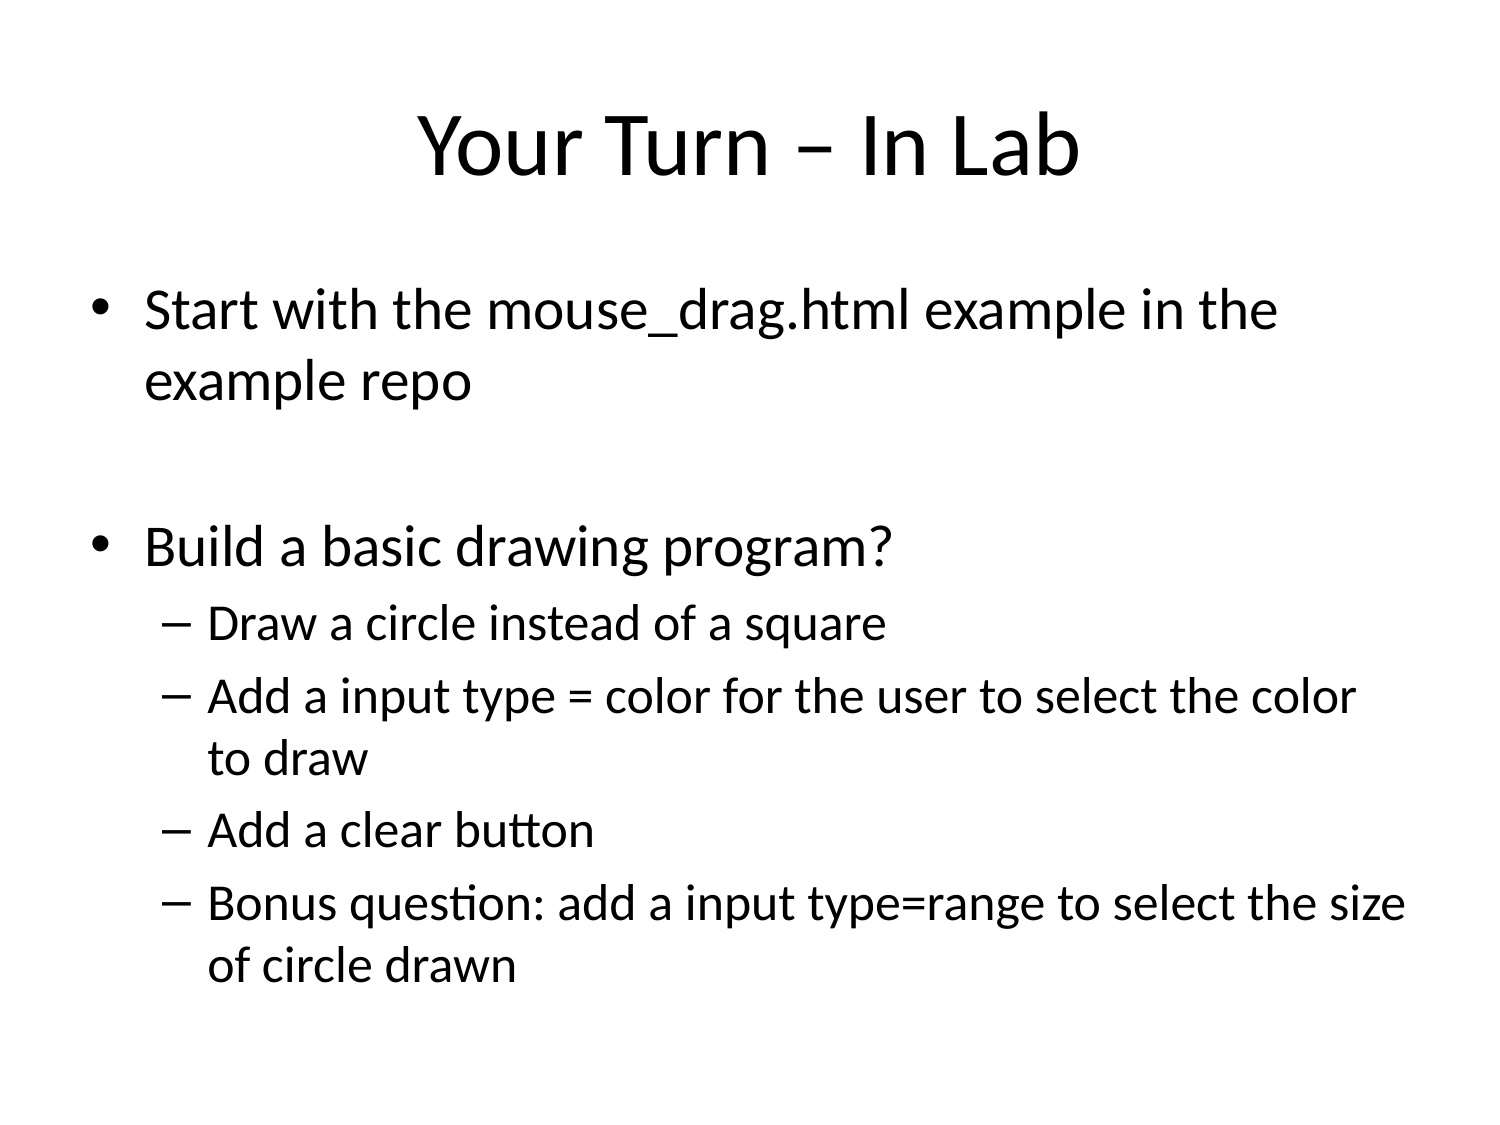

# Your Turn – In Lab
Start with the mouse_drag.html example in the example repo

Build a basic drawing program?
Draw a circle instead of a square
Add a input type = color for the user to select the color to draw
Add a clear button
Bonus question: add a input type=range to select the size of circle drawn